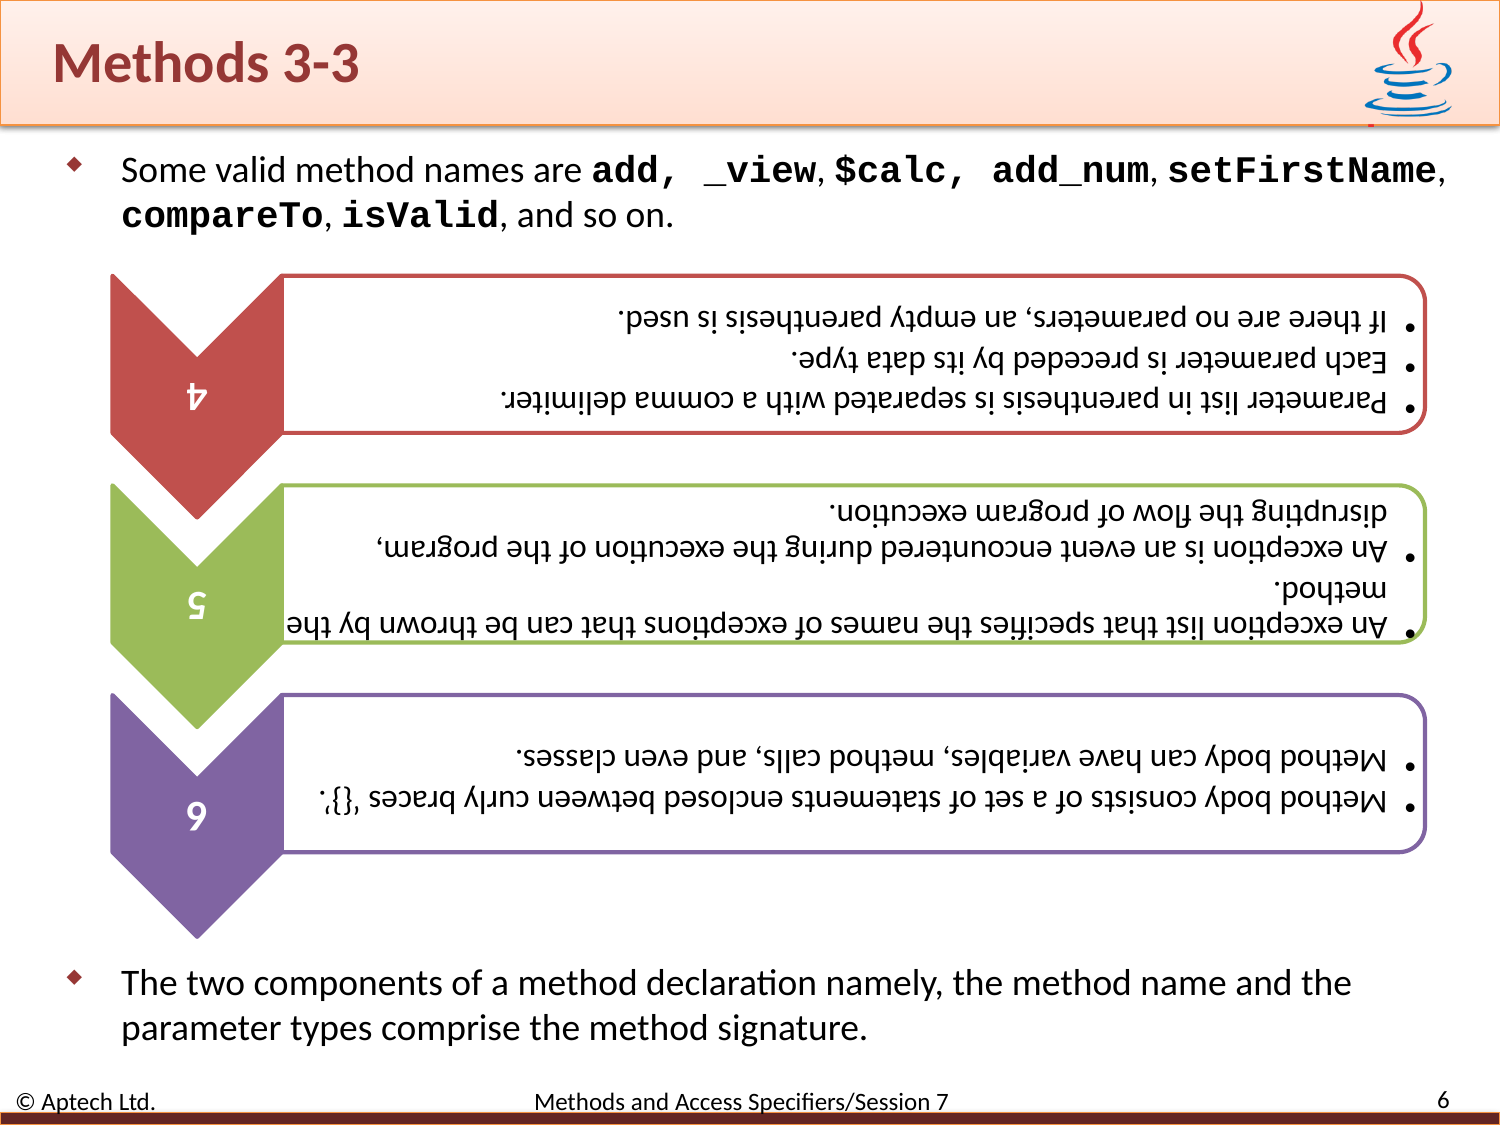

# Methods 3-3
Some valid method names are add, _view, $calc, add_num, setFirstName, compareTo, isValid, and so on.
4
Parameter list in parenthesis is separated with a comma delimiter.
Each parameter is preceded by its data type.
If there are no parameters, an empty parenthesis is used.
5
An exception list that specifies the names of exceptions that can be thrown by the method.
An exception is an event encountered during the execution of the program, disrupting the flow of program execution.
6
Method body consists of a set of statements enclosed between curly braces ‘{}’.
Method body can have variables, method calls, and even classes.
The two components of a method declaration namely, the method name and the parameter types comprise the method signature.
6
© Aptech Ltd.                                                                  Methods and Access Specifiers/Session 7